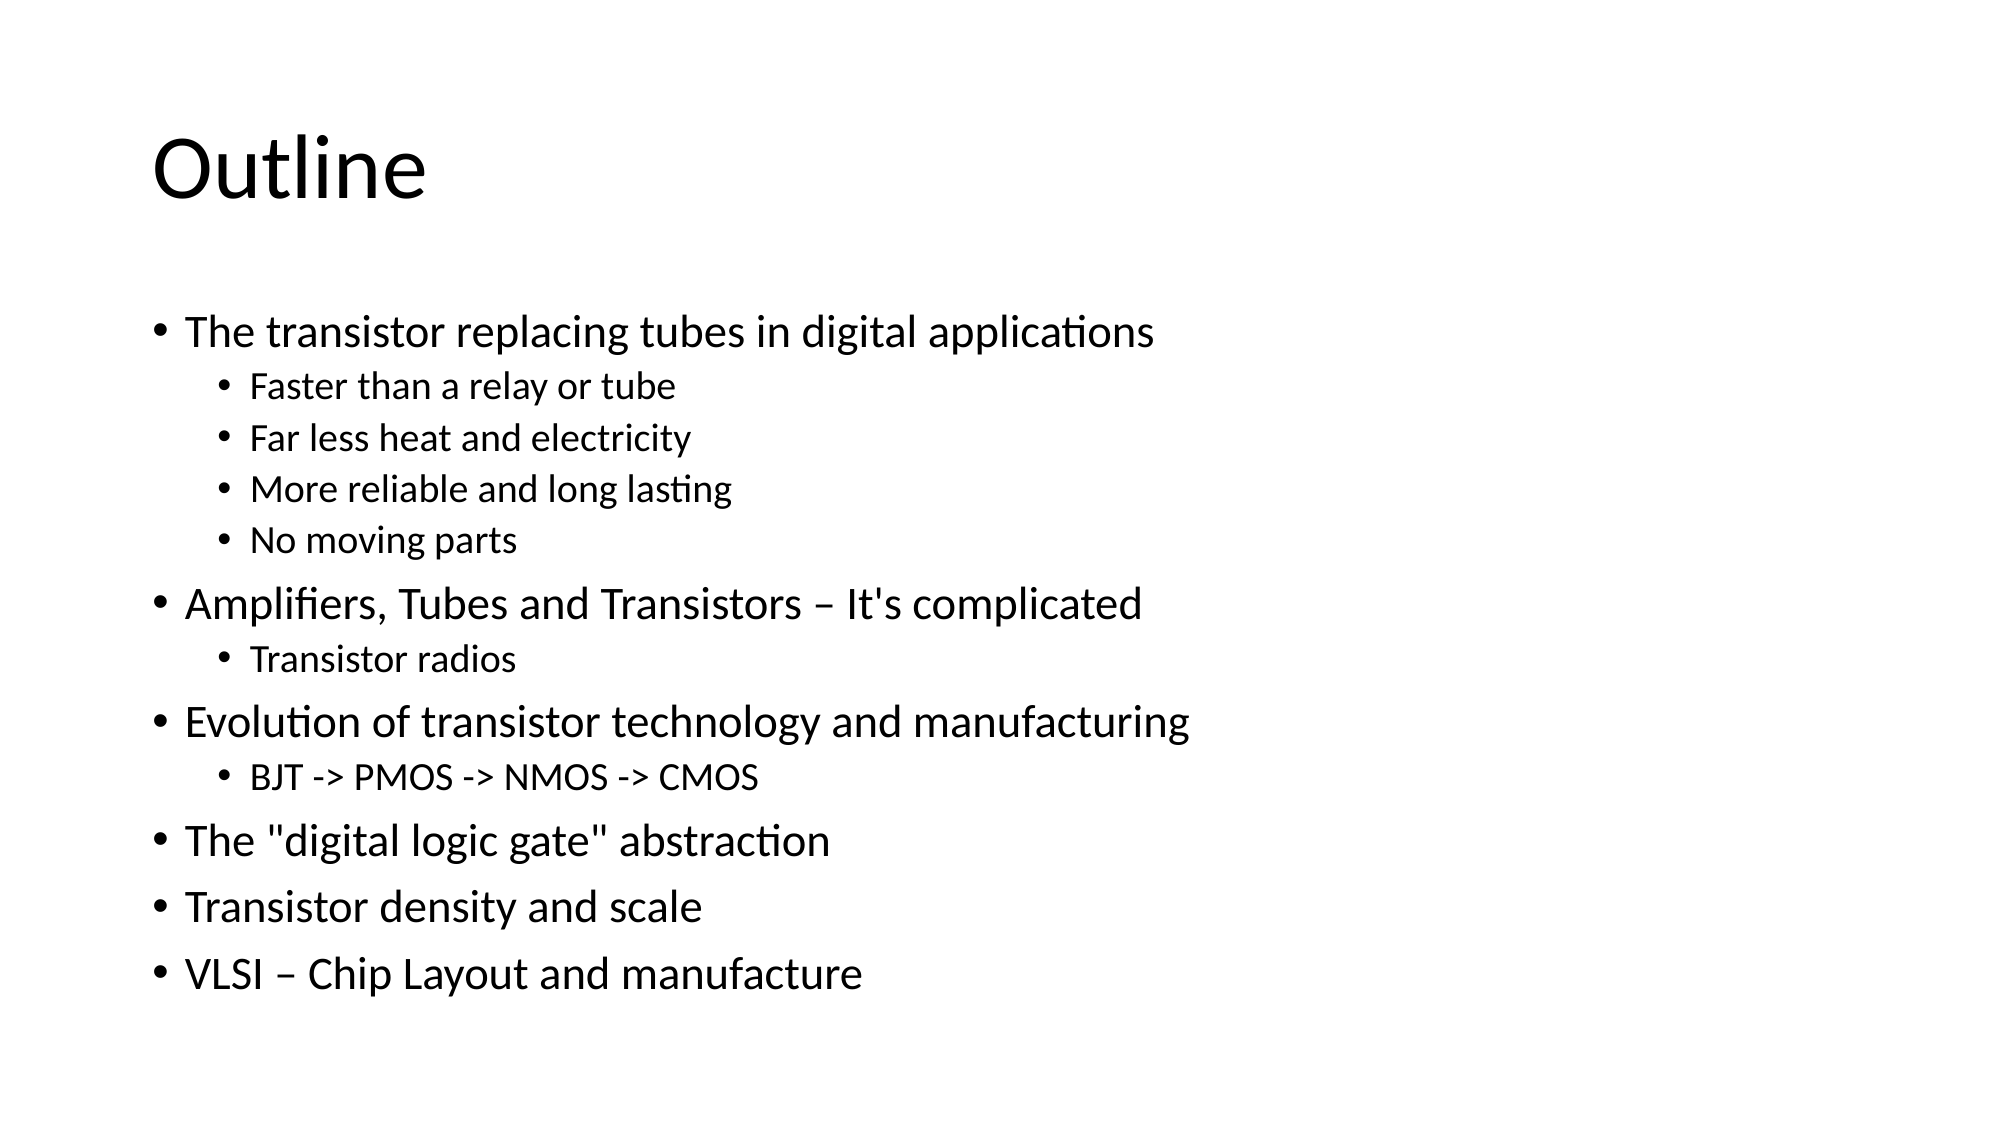

# Outline
The transistor replacing tubes in digital applications
Faster than a relay or tube
Far less heat and electricity
More reliable and long lasting
No moving parts
Amplifiers, Tubes and Transistors – It's complicated
Transistor radios
Evolution of transistor technology and manufacturing
BJT -> PMOS -> NMOS -> CMOS
The "digital logic gate" abstraction
Transistor density and scale
VLSI – Chip Layout and manufacture